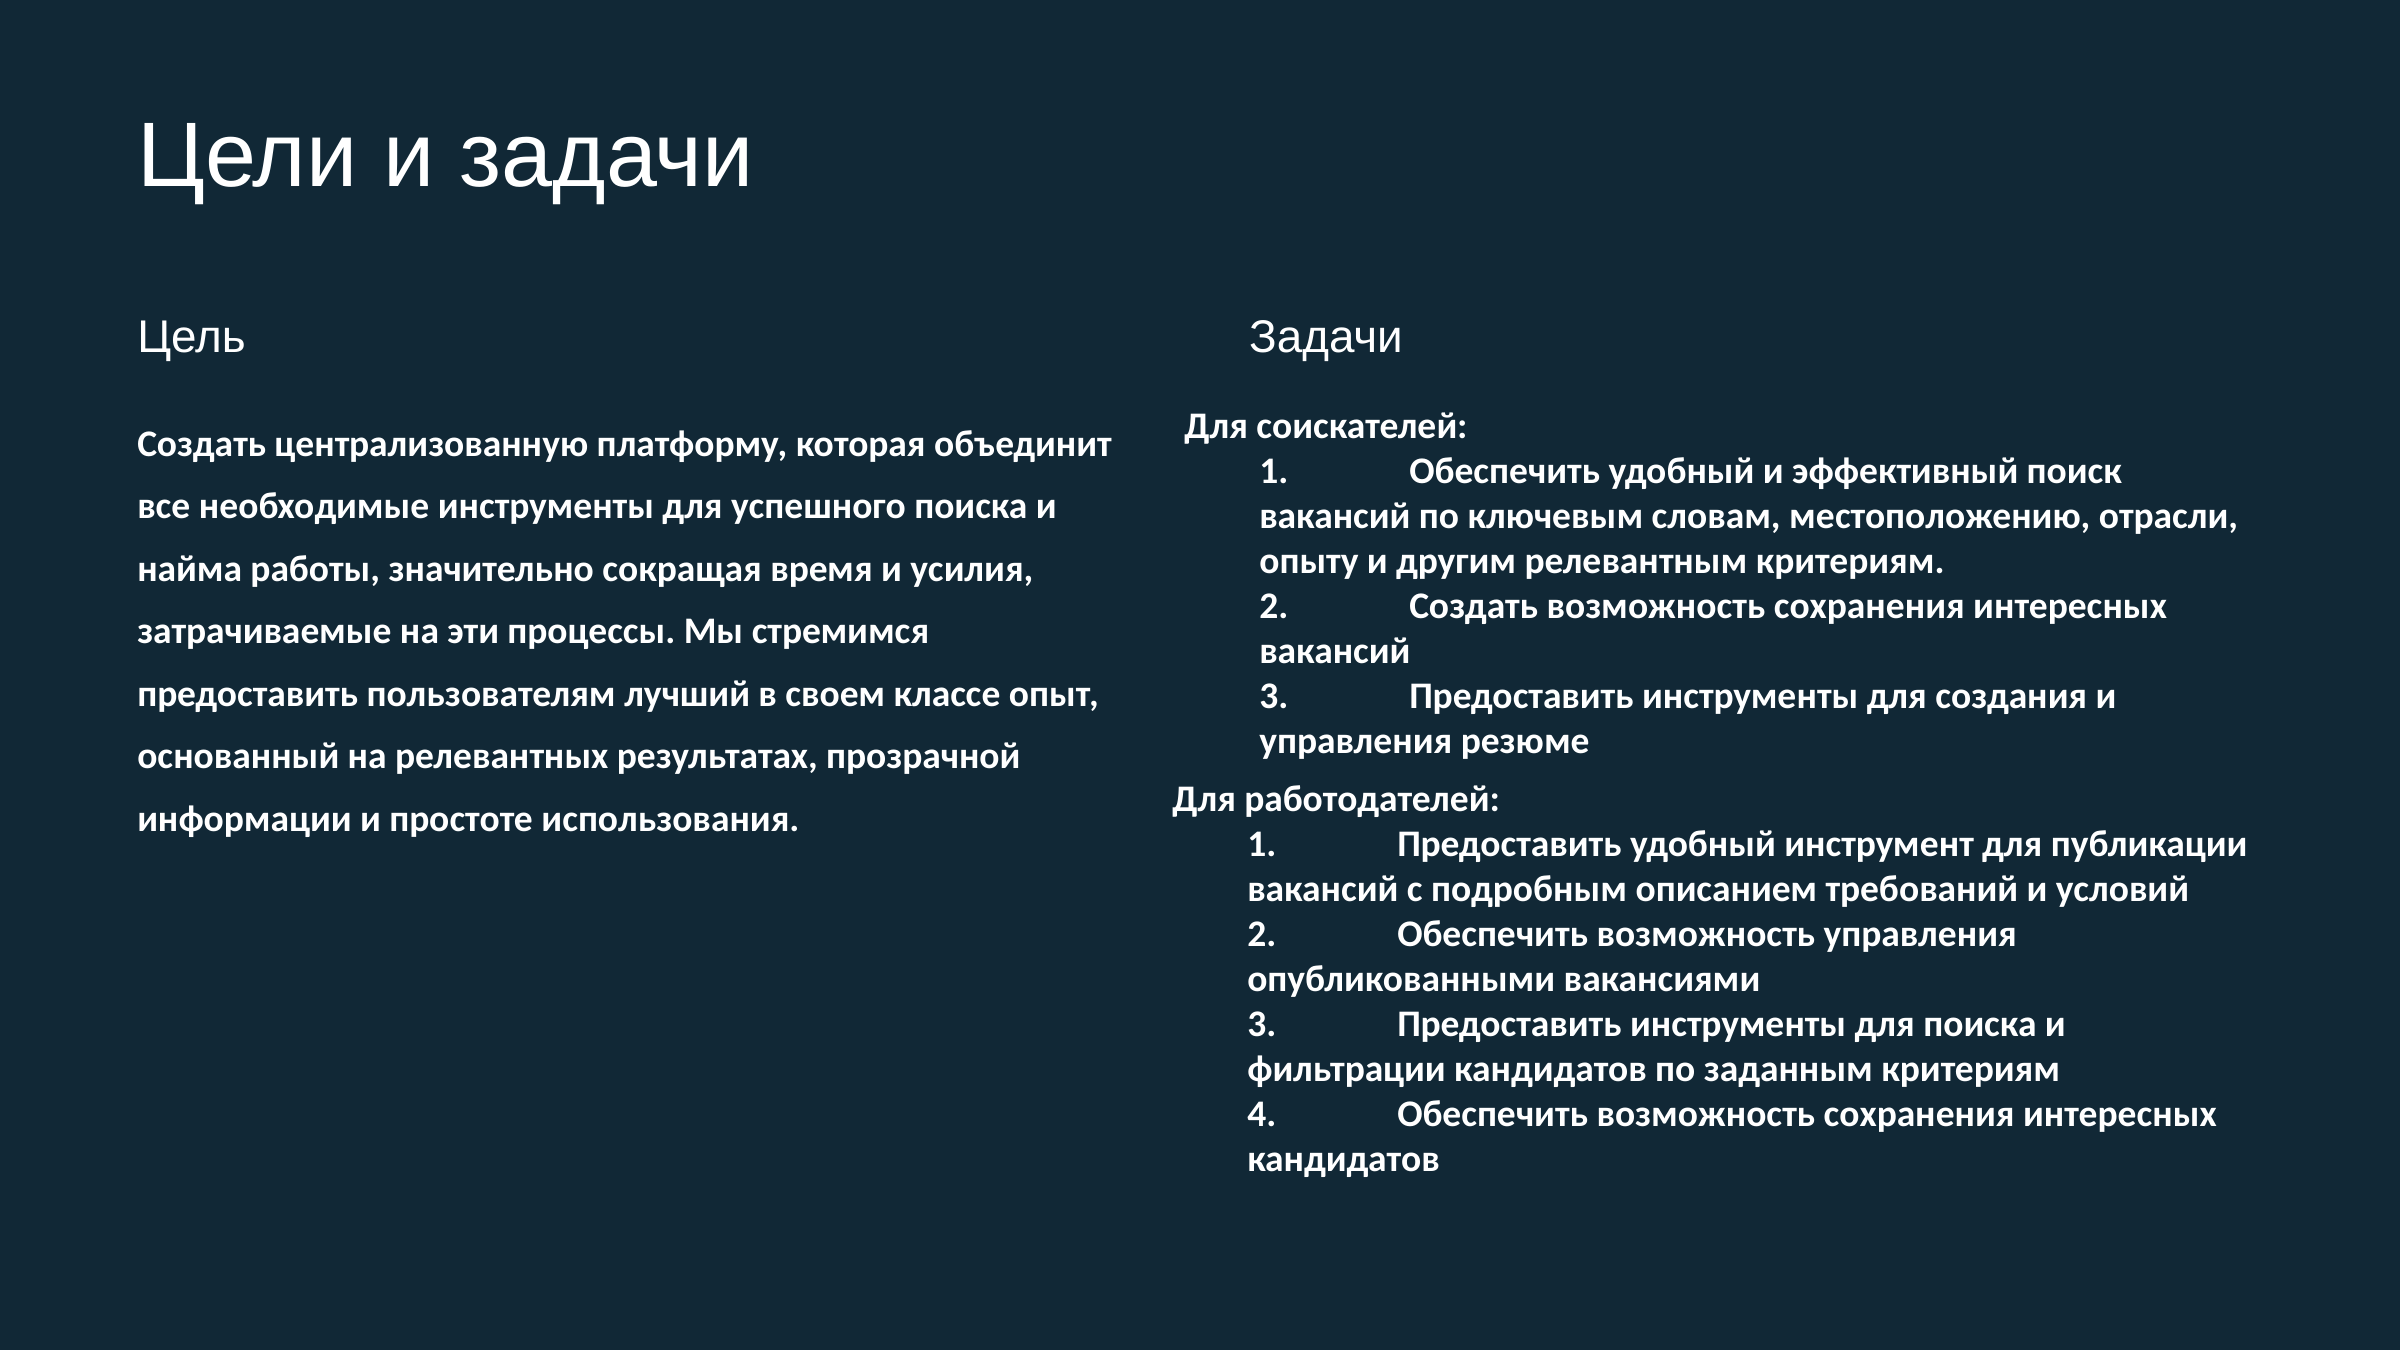

Цели и задачи
Цель
Задачи
Создать централизованную платформу, которая объединит все необходимые инструменты для успешного поиска и найма работы, значительно сокращая время и усилия, затрачиваемые на эти процессы. Мы стремимся предоставить пользователям лучший в своем классе опыт, основанный на релевантных результатах, прозрачной информации и простоте использования.
Для соискателей:
1. 	Обеспечить удобный и эффективный поиск вакансий по ключевым словам, местоположению, отрасли, опыту и другим релевантным критериям.
2.	Создать возможность сохранения интересных вакансий
3.	Предоставить инструменты для создания и управления резюме

Для работодателей:
1. 	Предоставить удобный инструмент для публикации вакансий с подробным описанием требований и условий
2.	Обеспечить возможность управления опубликованными вакансиями
3.	Предоставить инструменты для поиска и фильтрации кандидатов по заданным критериям
4.	Обеспечить возможность сохранения интересных кандидатов